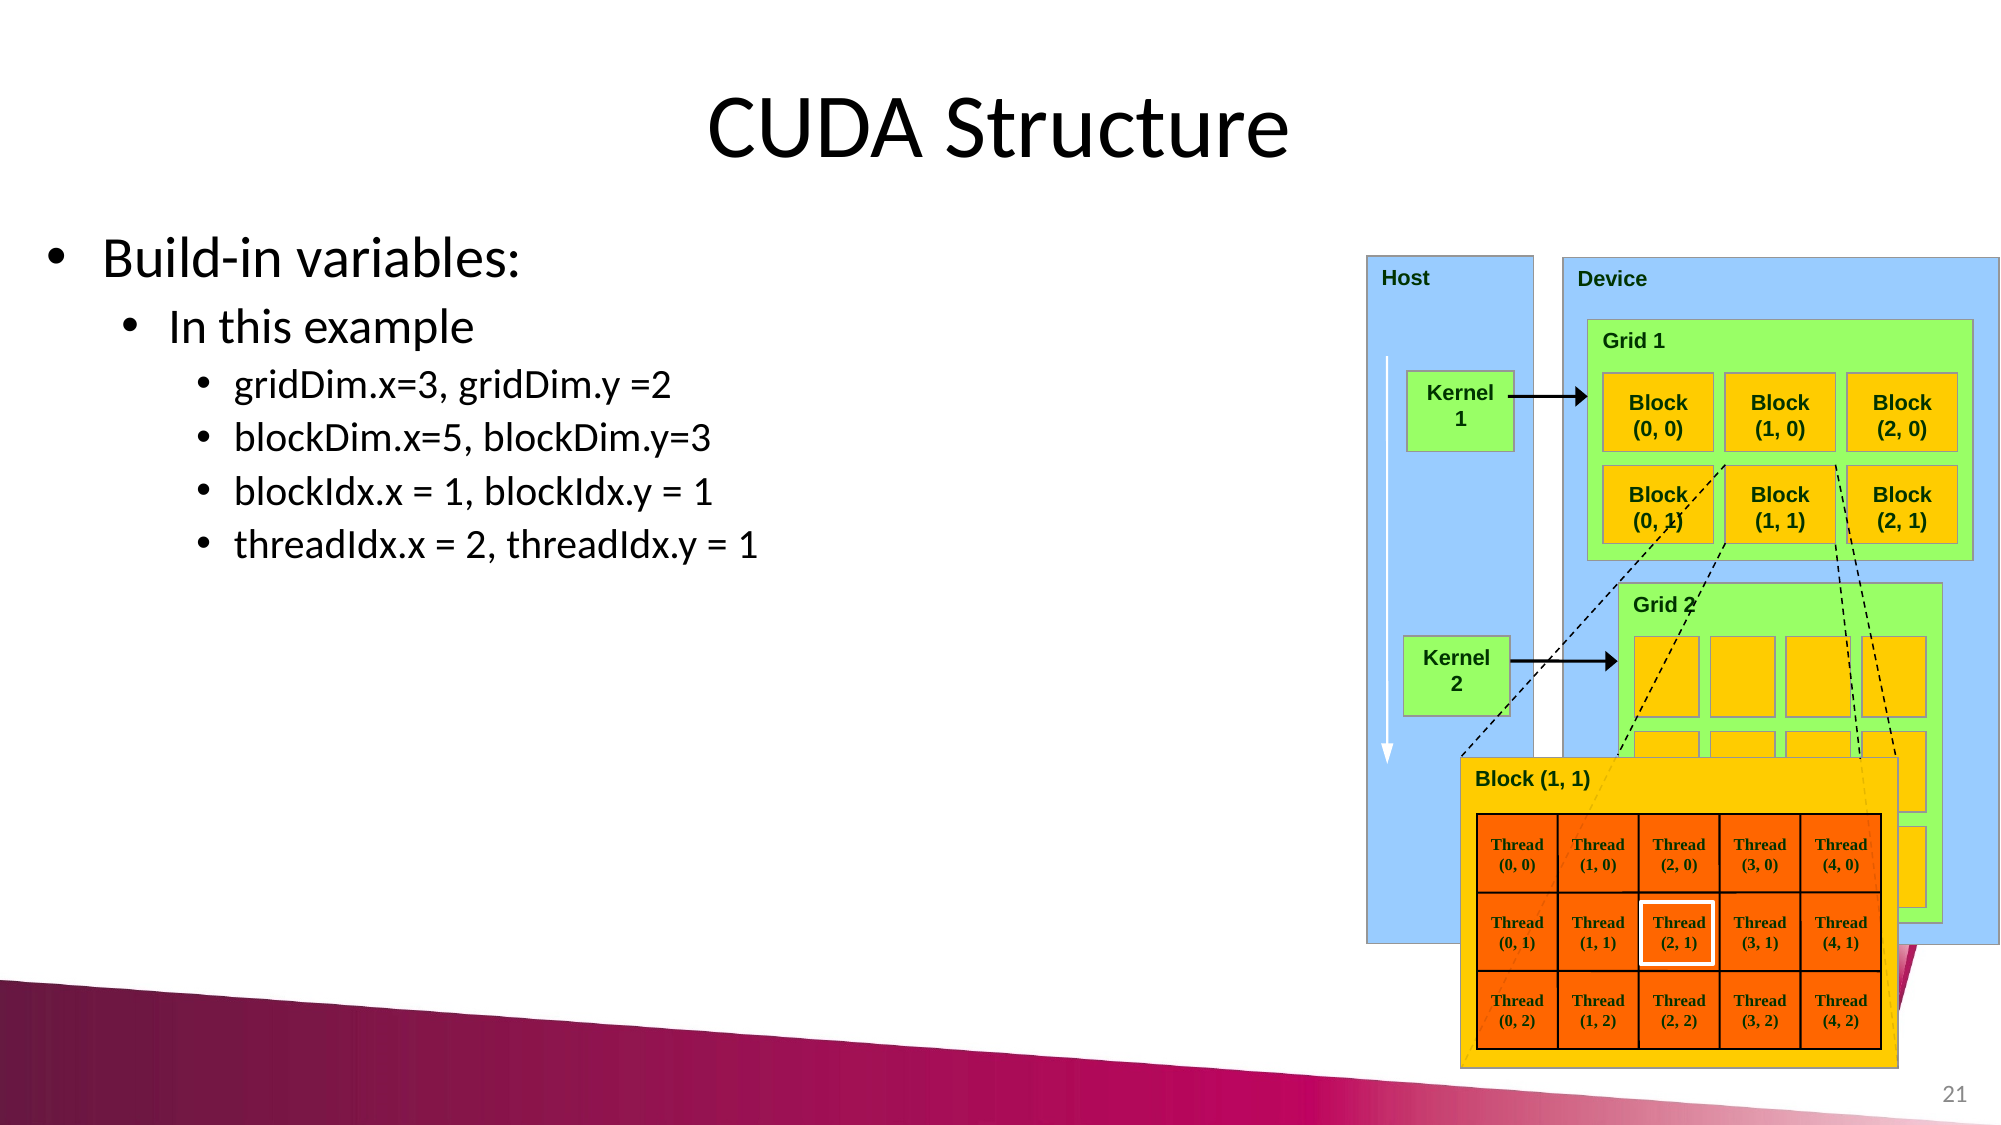

# CUDA Structure
Build-in variables:
In this example
gridDim.x=3, gridDim.y =2
blockDim.x=5, blockDim.y=3
blockIdx.x = 1, blockIdx.y = 1
threadIdx.x = 2, threadIdx.y = 1

Host
Device
Grid 1
Block
(0, 0)
Block
(1, 0)
Block
(2, 0)
Block
(0, 1)
Block
(1, 1)
Block
(2, 1)

Kernel 1

Grid 2

Kernel 2

Block (1, 1)

Thread
(0, 0)
Thread
(1, 0)
Thread
(2, 0)
Thread
(3, 0)
Thread
(4, 0)
Thread
(0, 1)
Thread
(1, 1)
Thread
(2, 1)
Thread
(3, 1)
Thread
(4, 1)
Thread
(0, 2)
Thread
(1, 2)
Thread
(2, 2)
Thread
(3, 2)
Thread
(4, 2)

21